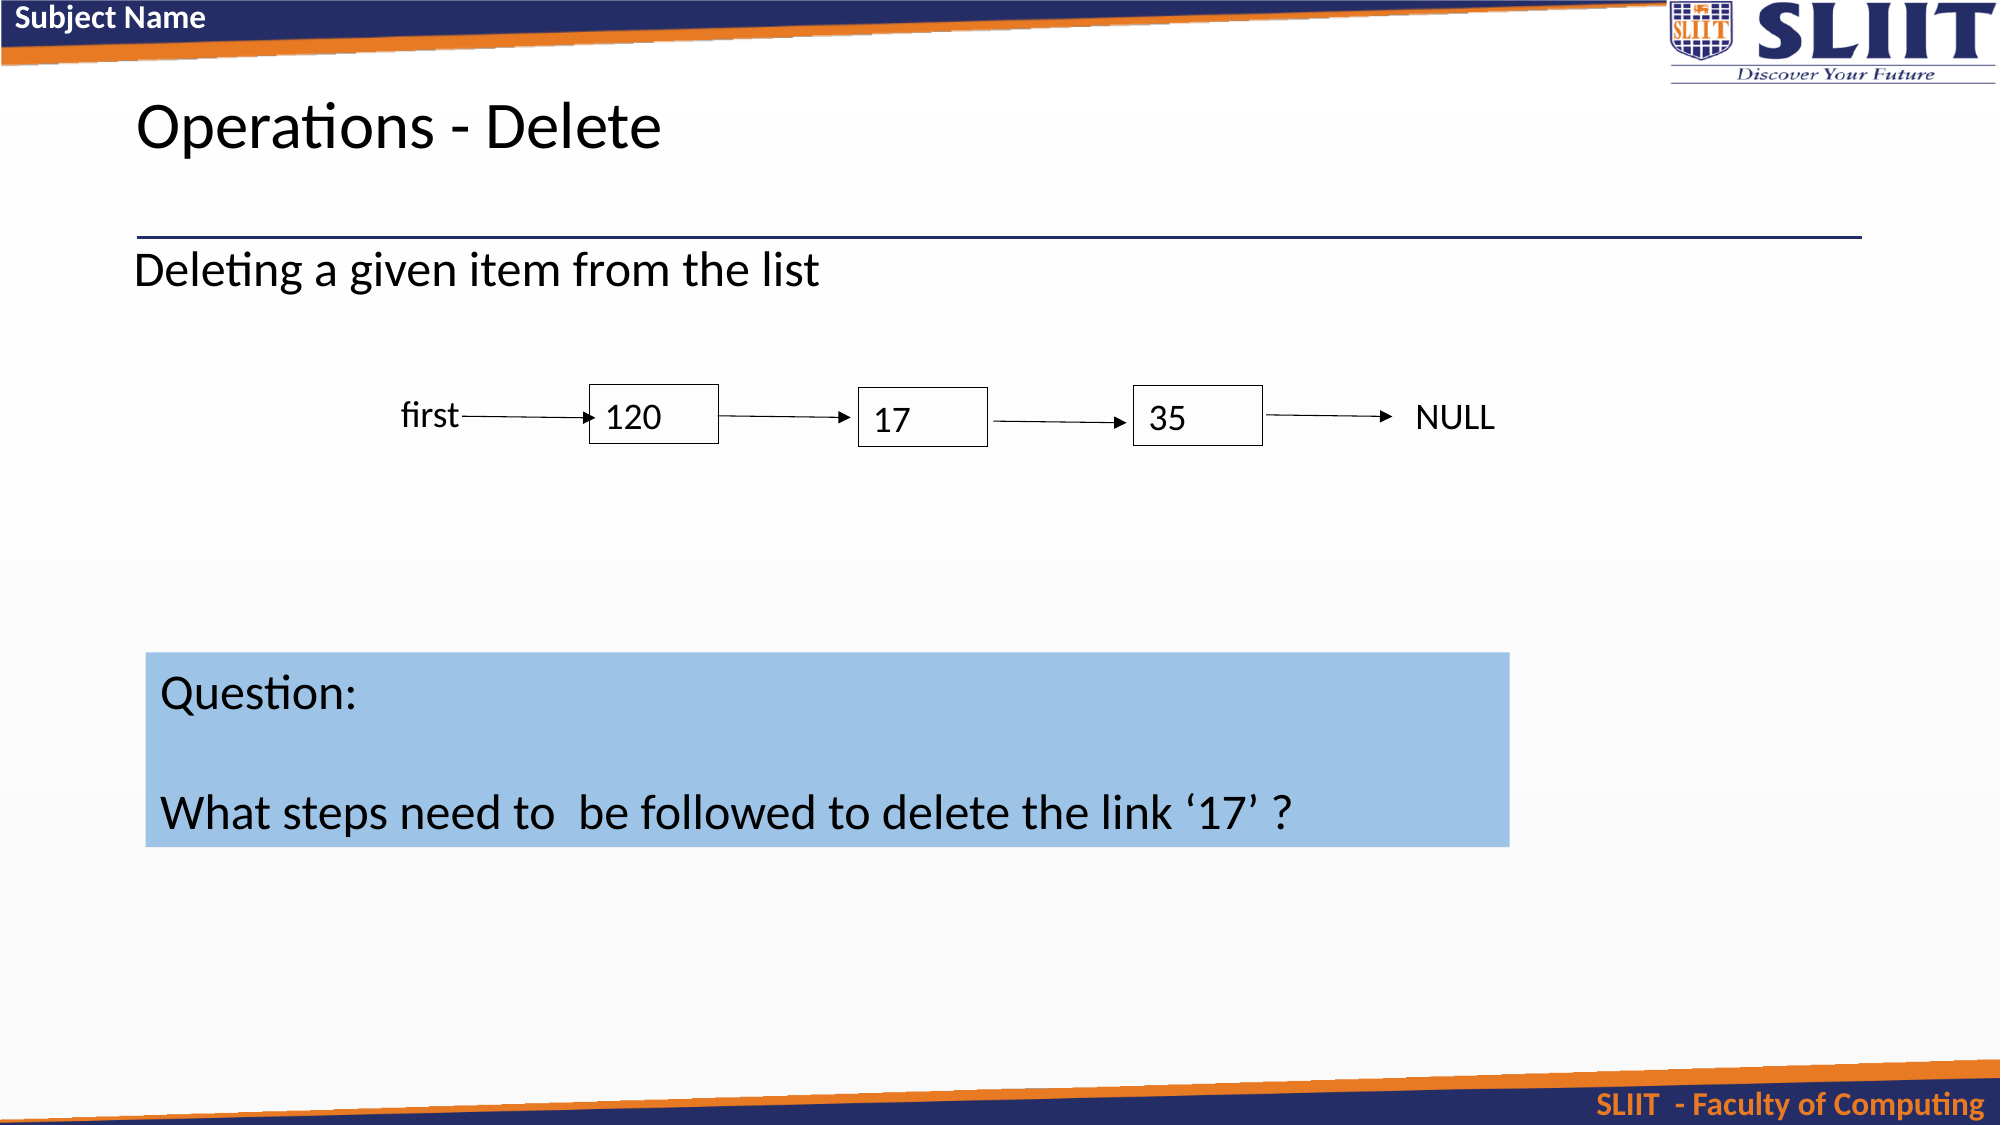

# Operations - Delete
Deleting a given item from the list
first
120
NULL
17
35
Question:

What steps need to  be followed to delete the link ‘17’ ?